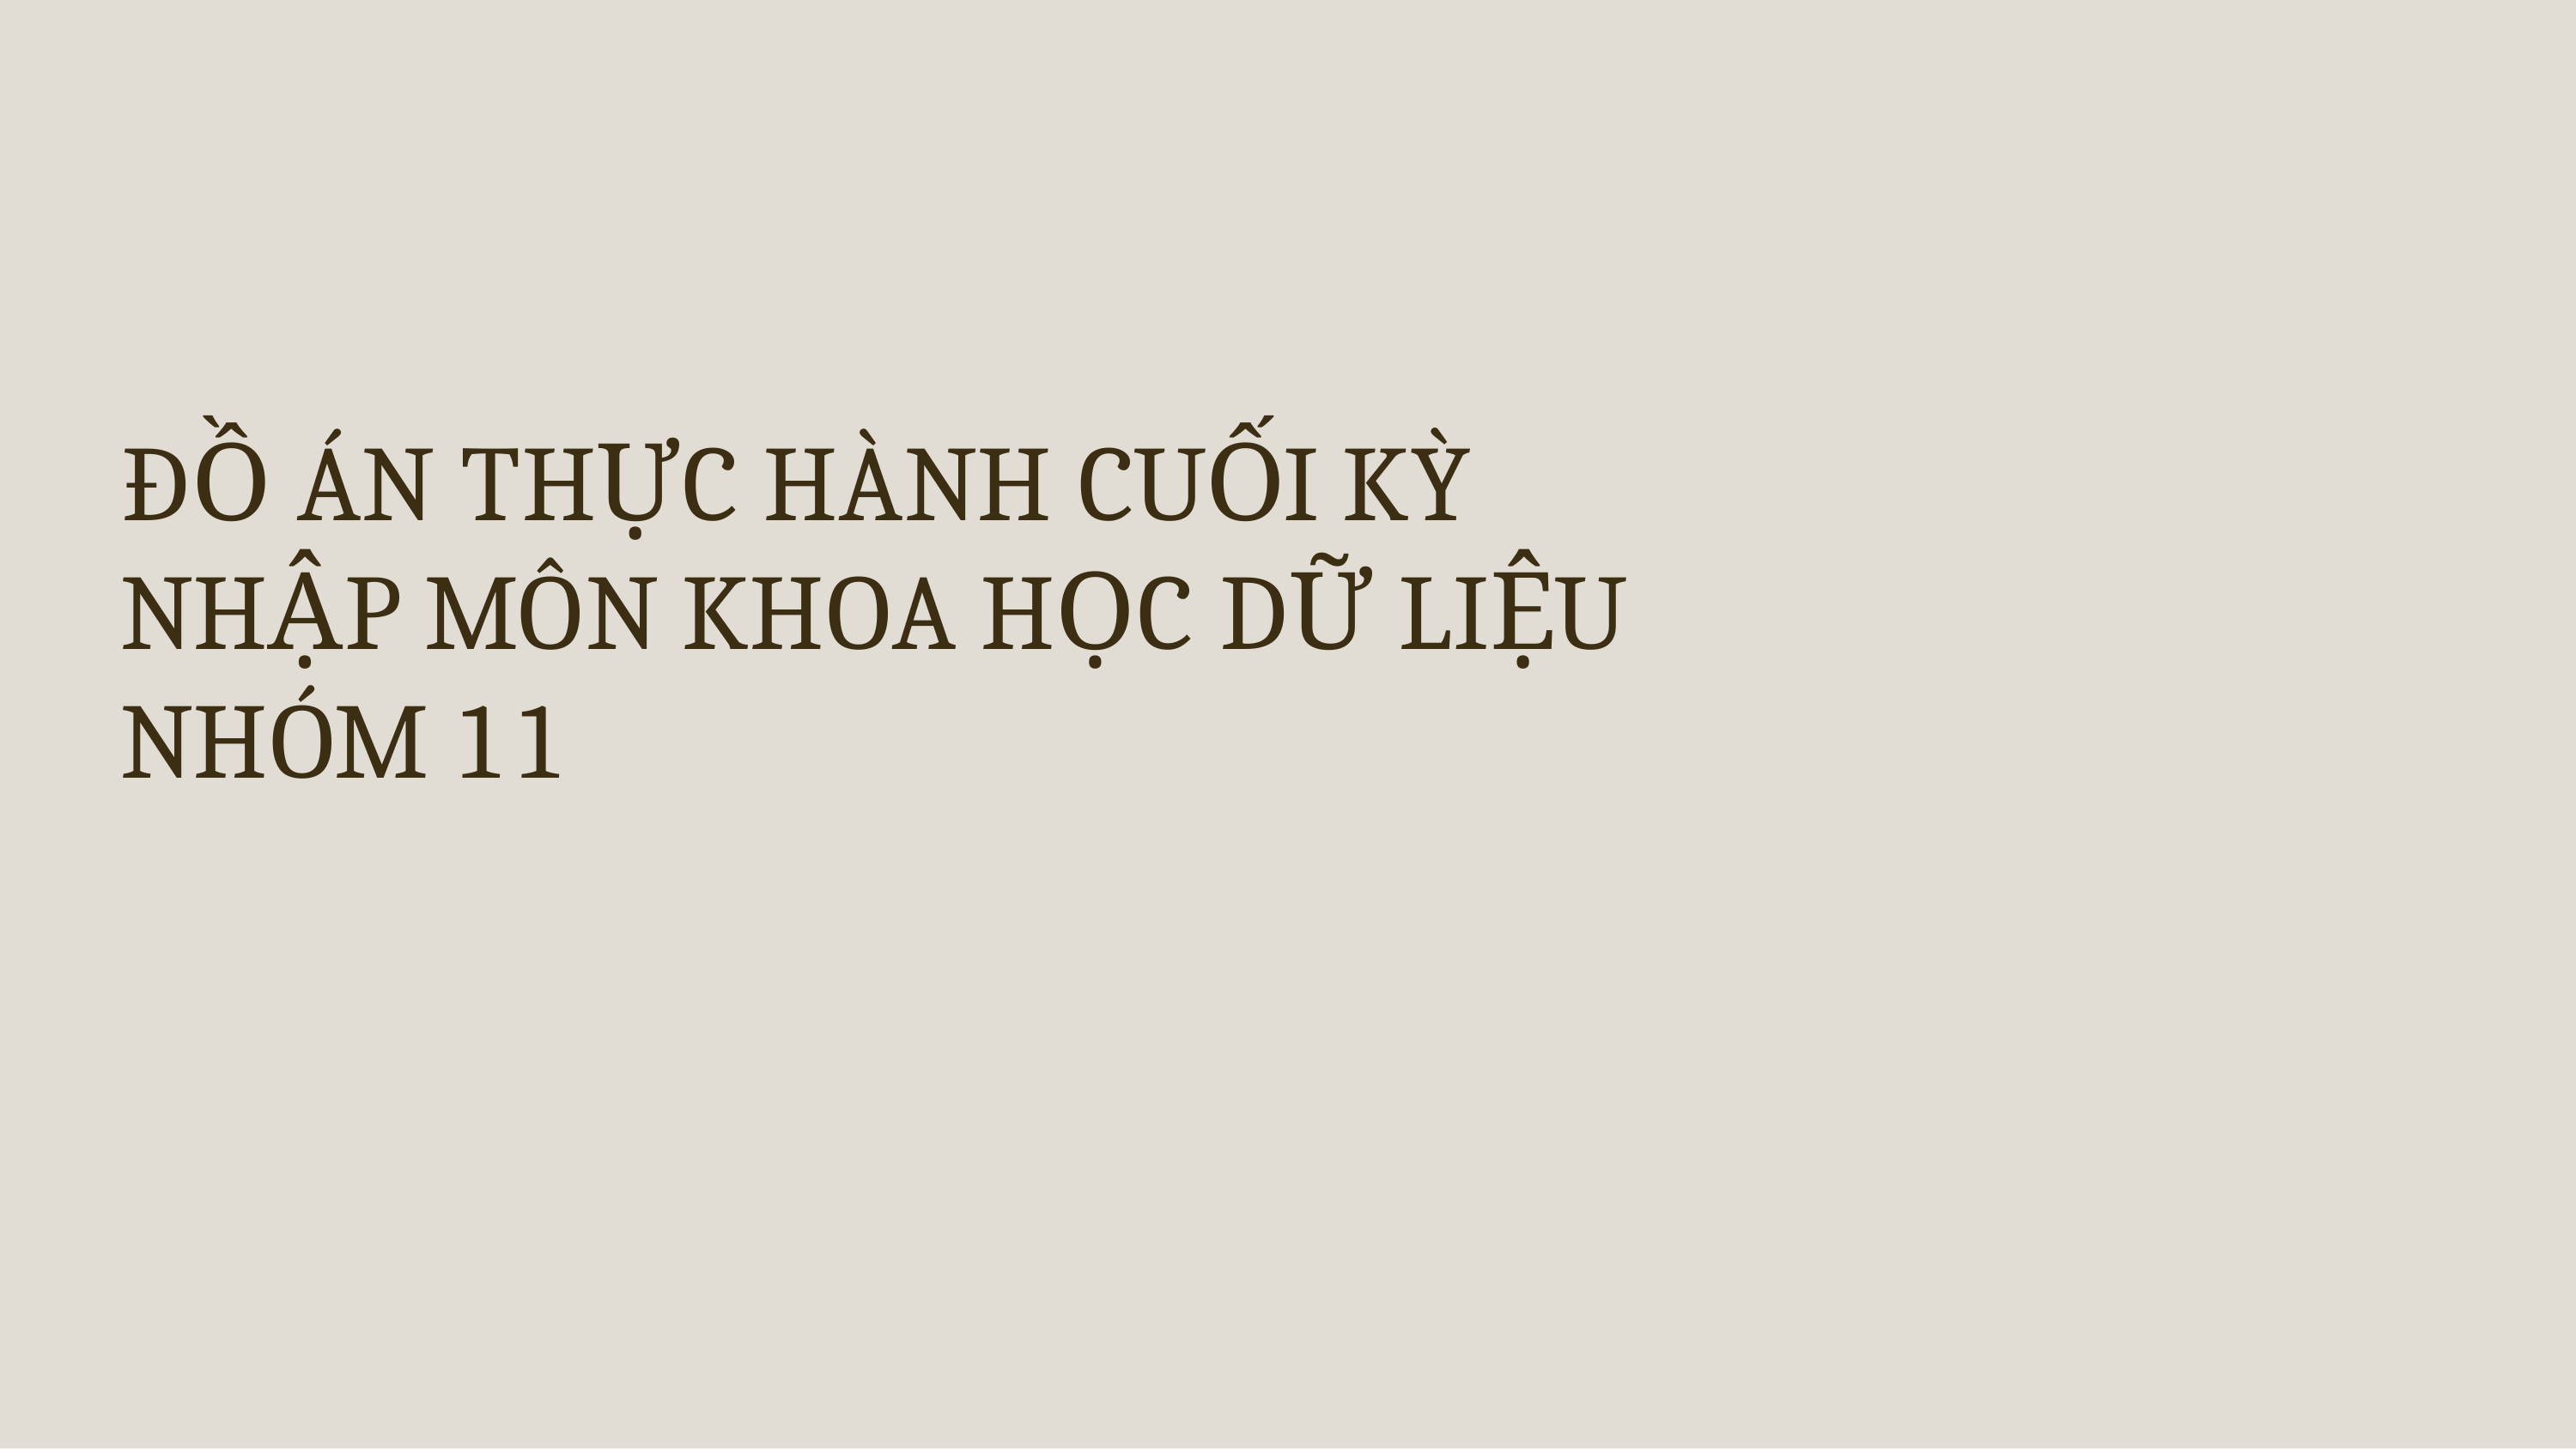

ĐỒ ÁN THỰC HÀNH CUỐI KỲ
NHẬP MÔN KHOA HỌC DỮ LIỆU
NHÓM 11